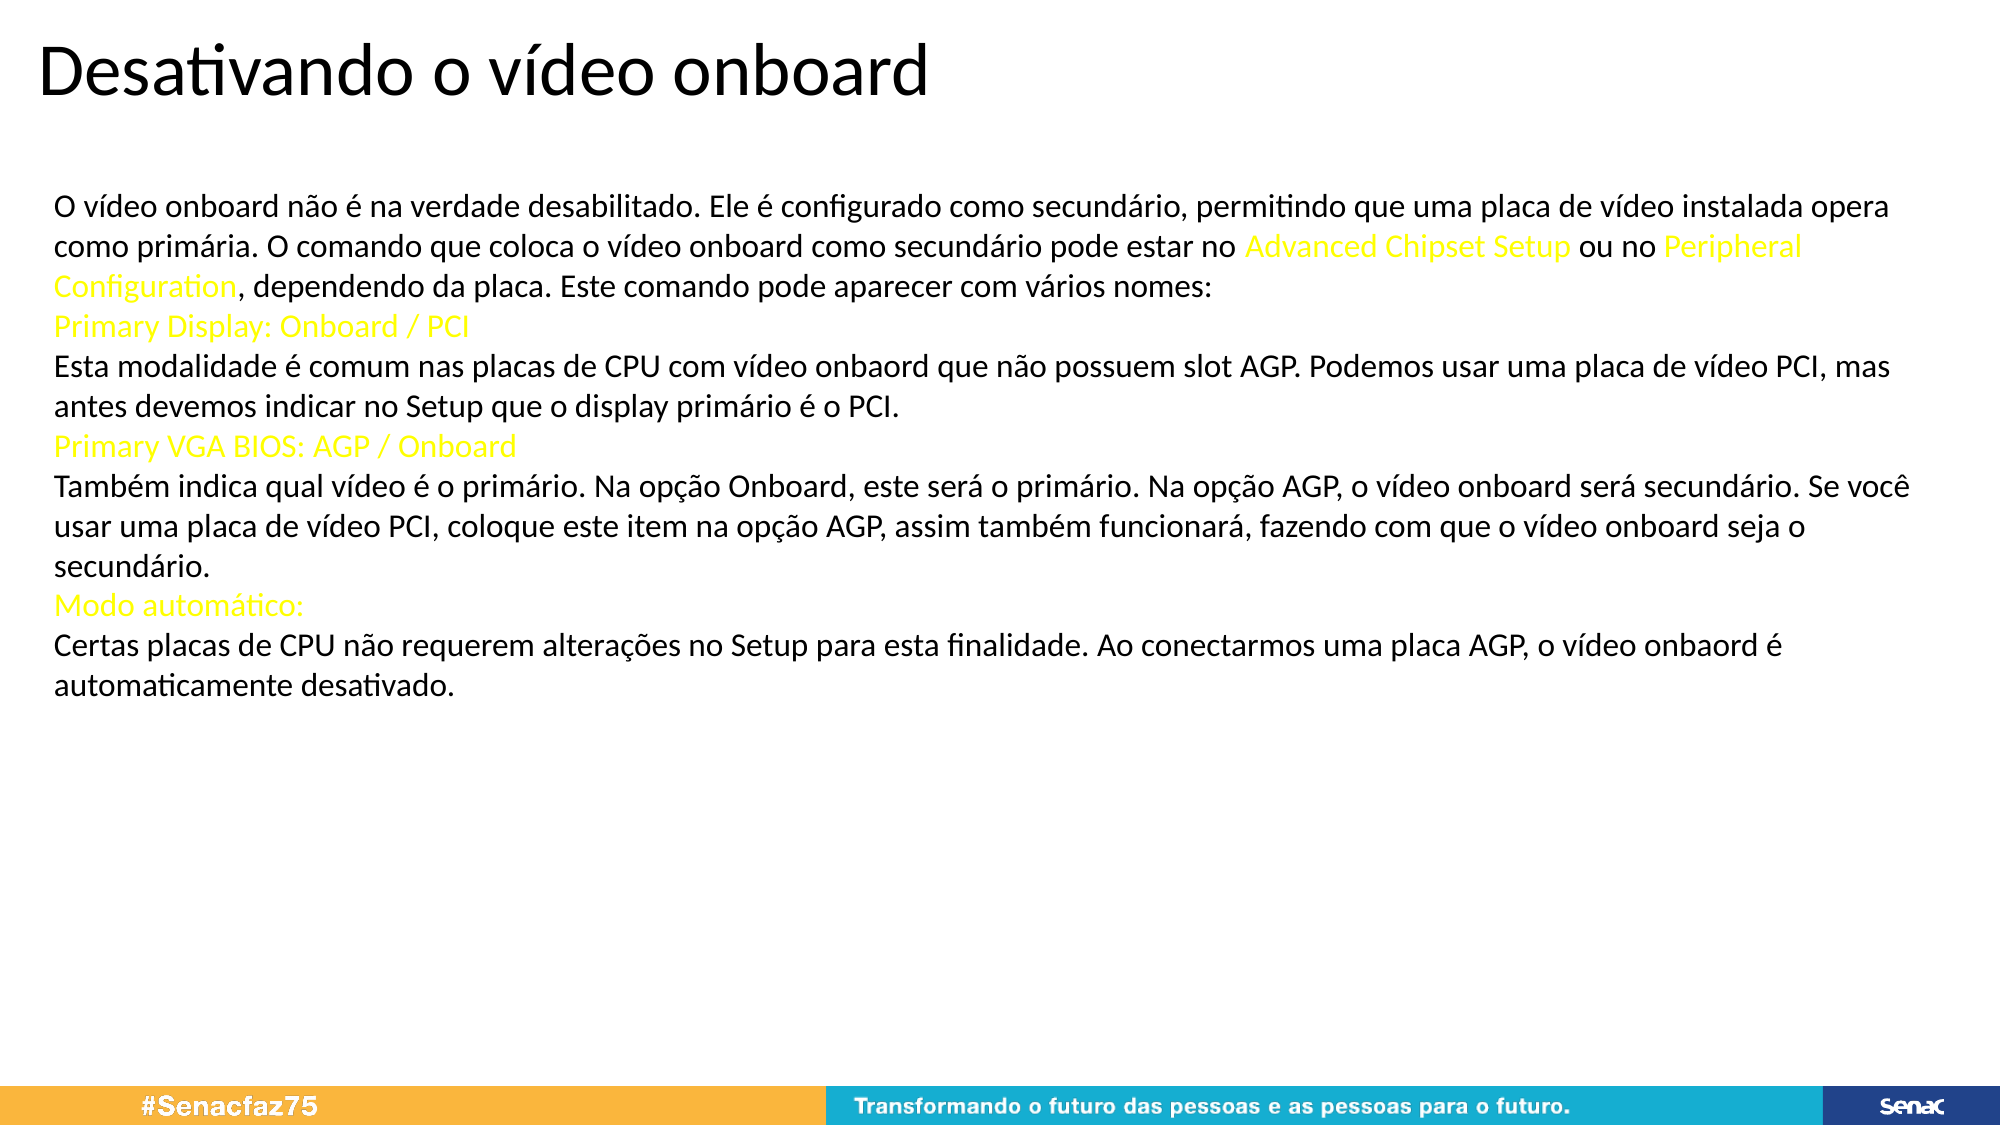

# Desativando o vídeo onboard
O vídeo onboard não é na verdade desabilitado. Ele é configurado como secundário, permitindo que uma placa de vídeo instalada opera como primária. O comando que coloca o vídeo onboard como secundário pode estar no Advanced Chipset Setup ou no Peripheral Configuration, dependendo da placa. Este comando pode aparecer com vários nomes:
Primary Display: Onboard / PCI
Esta modalidade é comum nas placas de CPU com vídeo onbaord que não possuem slot AGP. Podemos usar uma placa de vídeo PCI, mas antes devemos indicar no Setup que o display primário é o PCI.
Primary VGA BIOS: AGP / Onboard
Também indica qual vídeo é o primário. Na opção Onboard, este será o primário. Na opção AGP, o vídeo onboard será secundário. Se você usar uma placa de vídeo PCI, coloque este item na opção AGP, assim também funcionará, fazendo com que o vídeo onboard seja o secundário.
Modo automático:
Certas placas de CPU não requerem alterações no Setup para esta finalidade. Ao conectarmos uma placa AGP, o vídeo onbaord é automaticamente desativado.